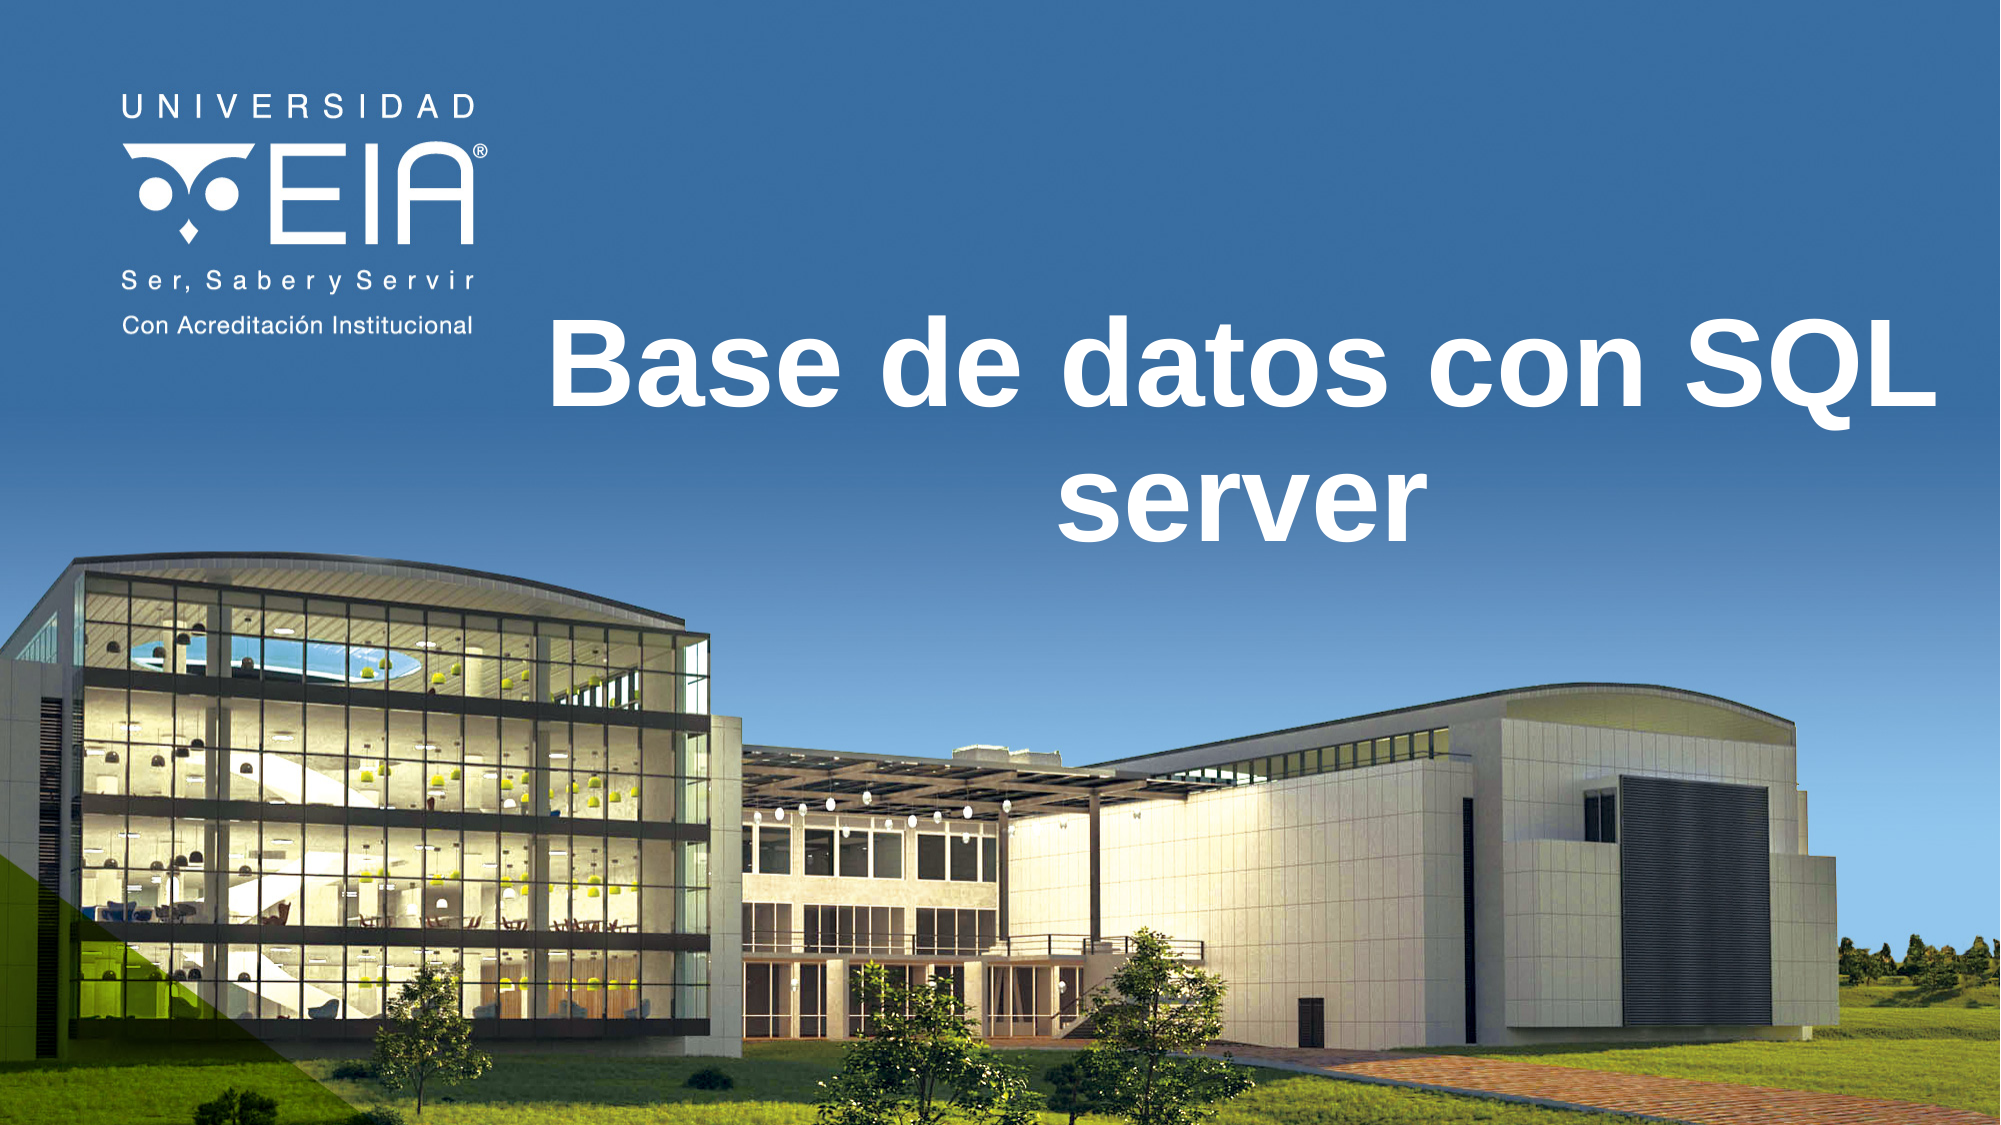

# Base de datos con SQL server